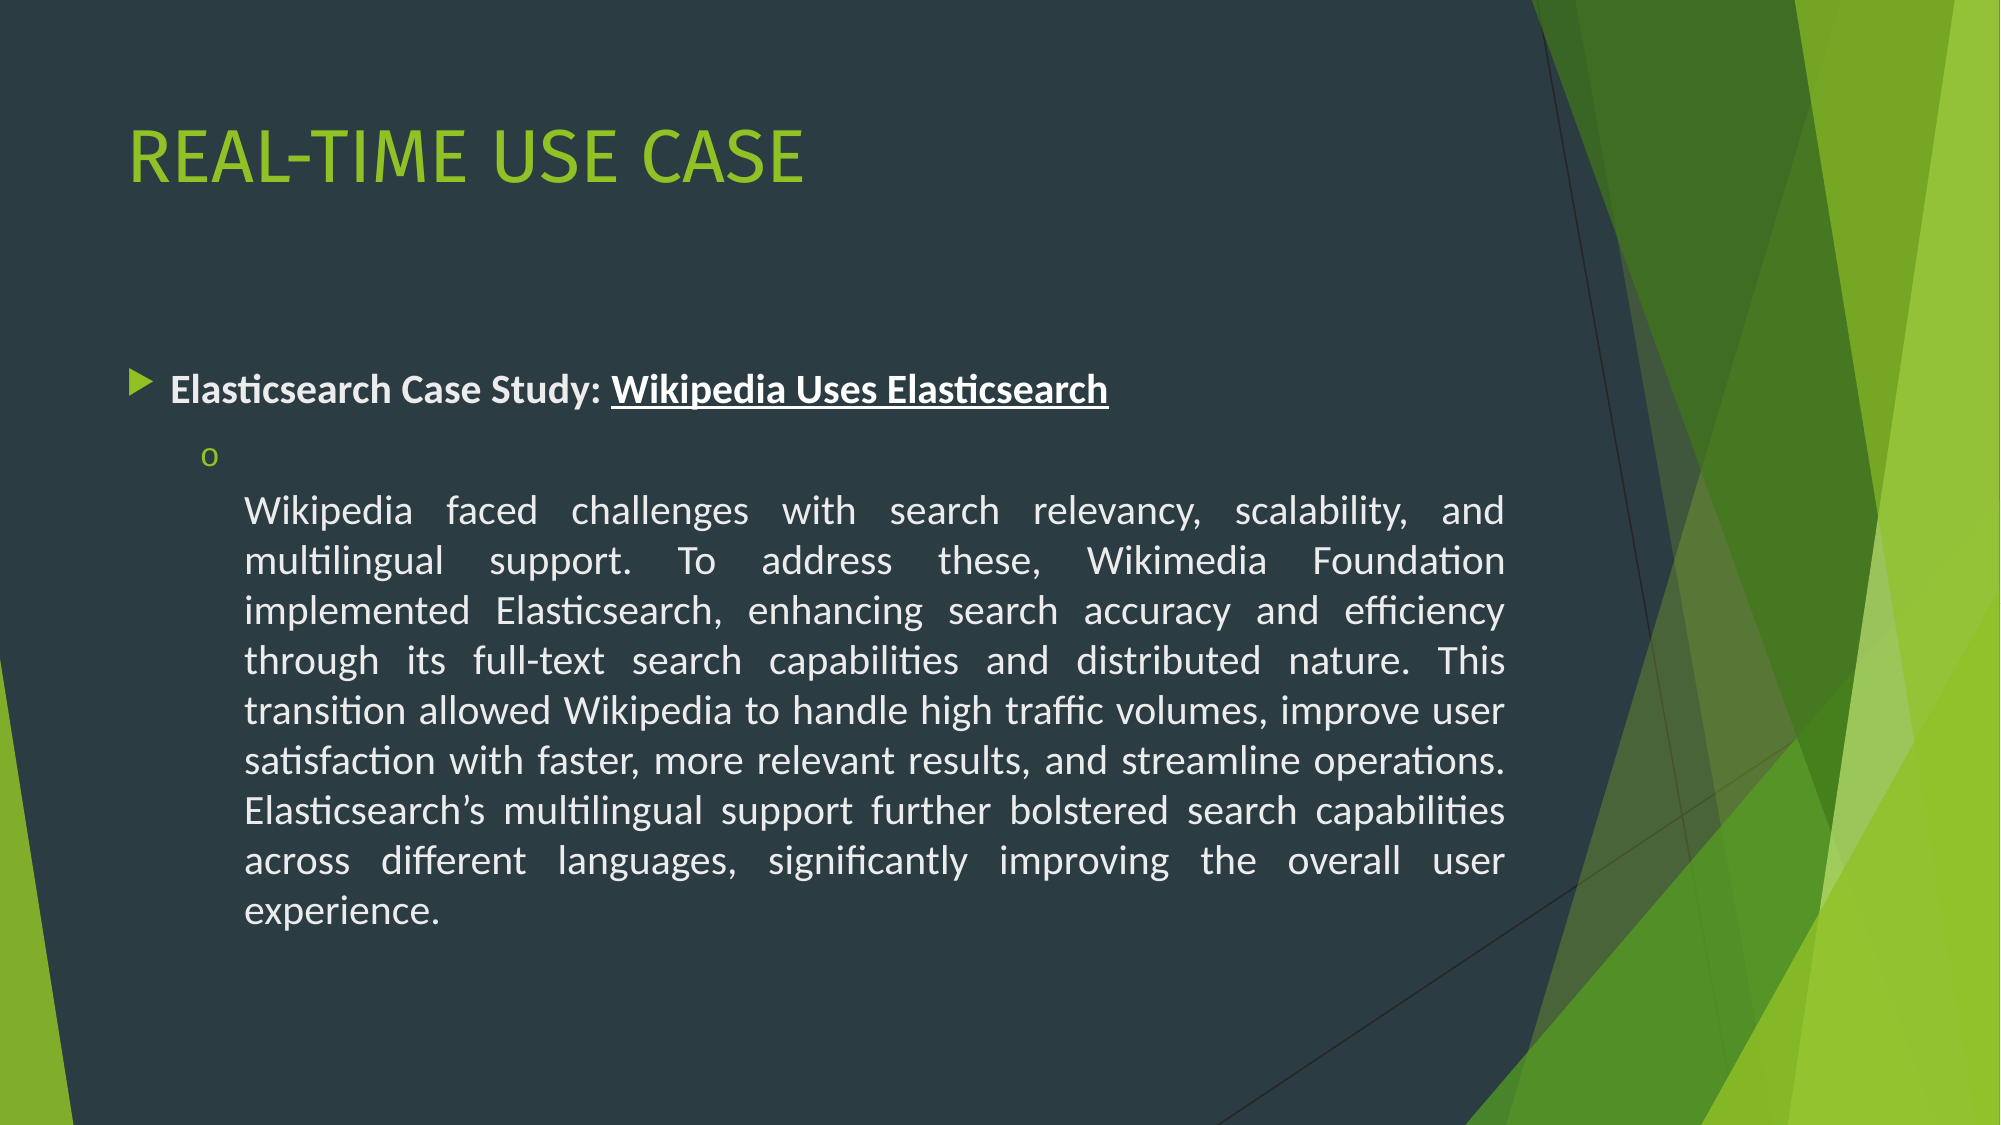

# REAL-TIME USE CASE
Elasticsearch Case Study: Wikipedia Uses Elasticsearch
Wikipedia faced challenges with search relevancy, scalability, and multilingual support. To address these, Wikimedia Foundation implemented Elasticsearch, enhancing search accuracy and efficiency through its full-text search capabilities and distributed nature. This transition allowed Wikipedia to handle high traffic volumes, improve user satisfaction with faster, more relevant results, and streamline operations. Elasticsearch’s multilingual support further bolstered search capabilities across different languages, significantly improving the overall user experience.